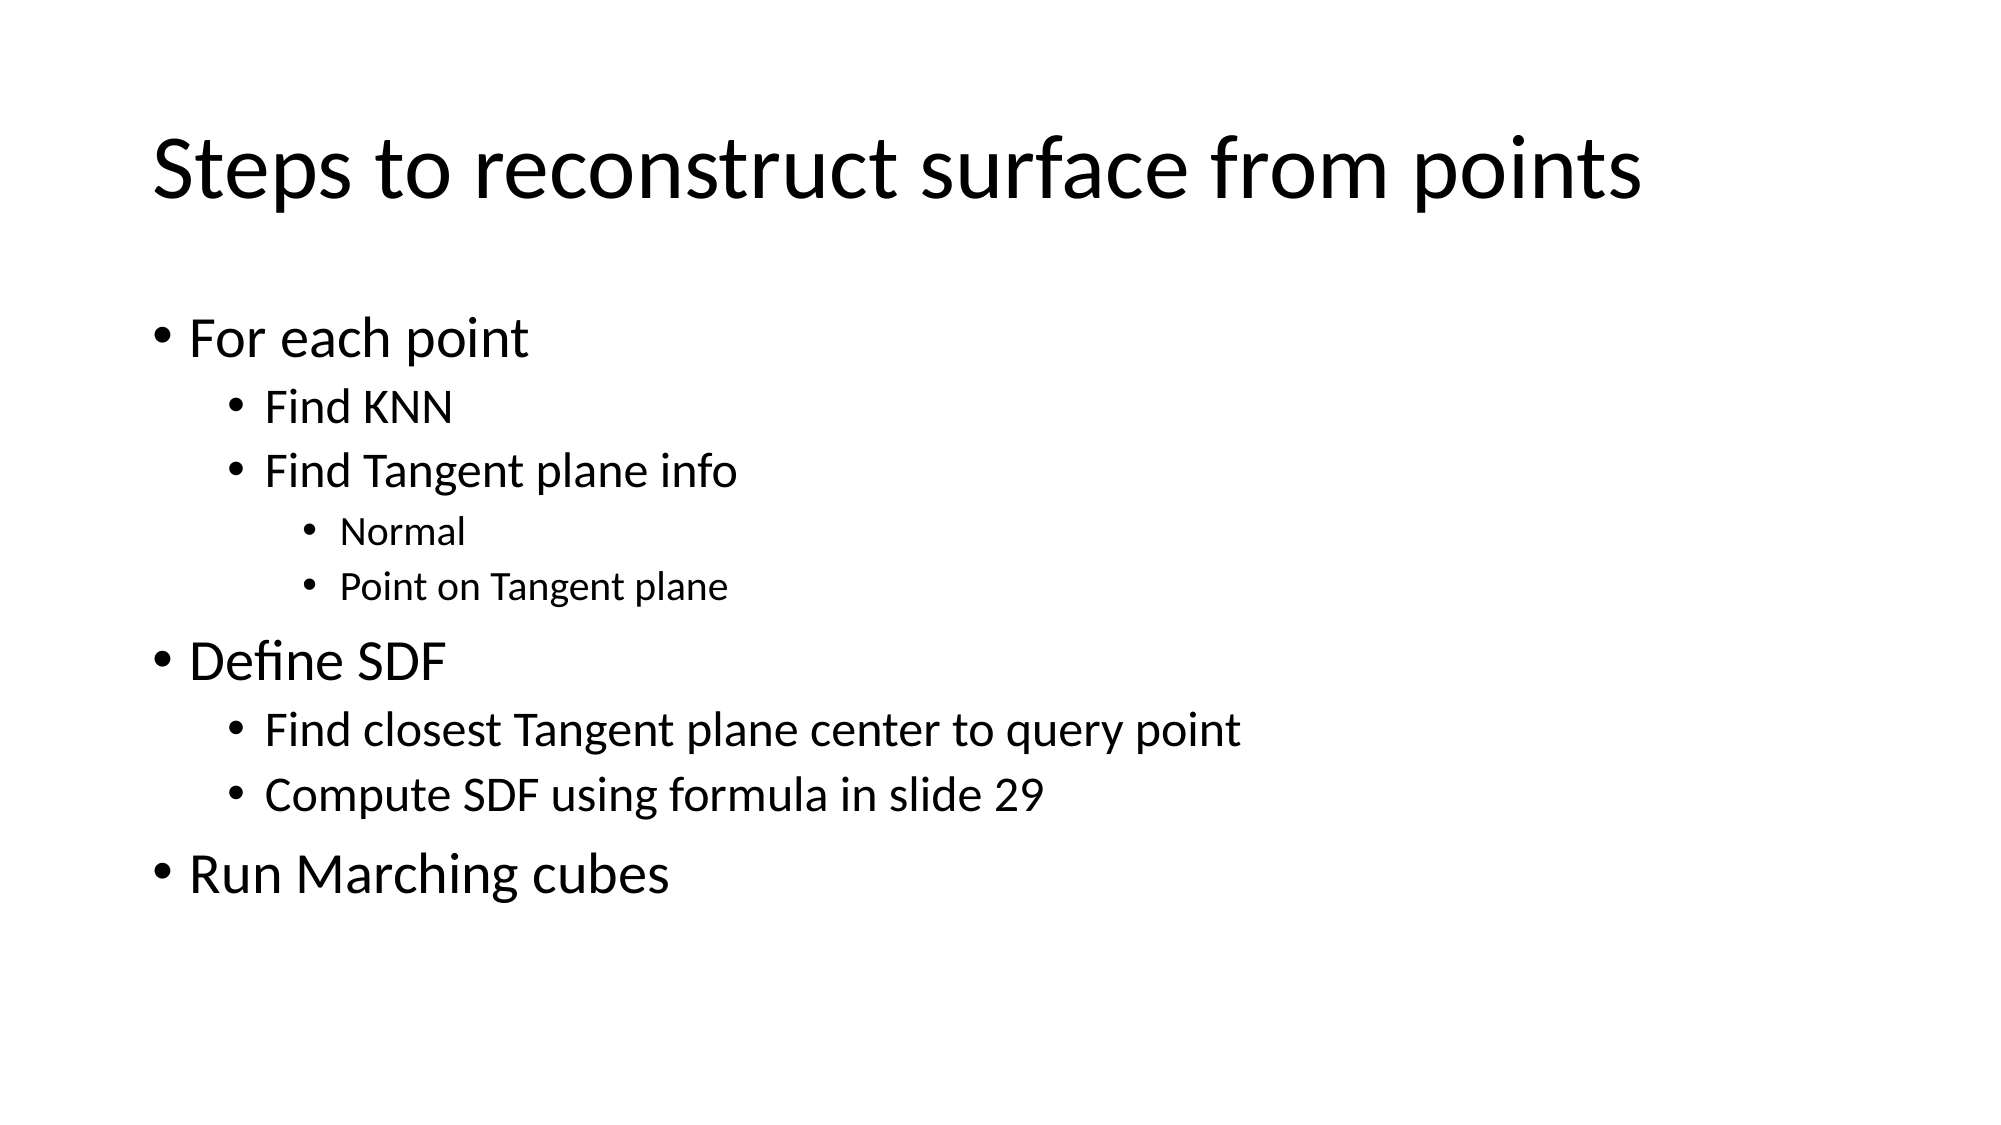

# Steps to reconstruct surface from points
For each point
Find KNN
Find Tangent plane info
Normal
Point on Tangent plane
Define SDF
Find closest Tangent plane center to query point
Compute SDF using formula in slide 29
Run Marching cubes